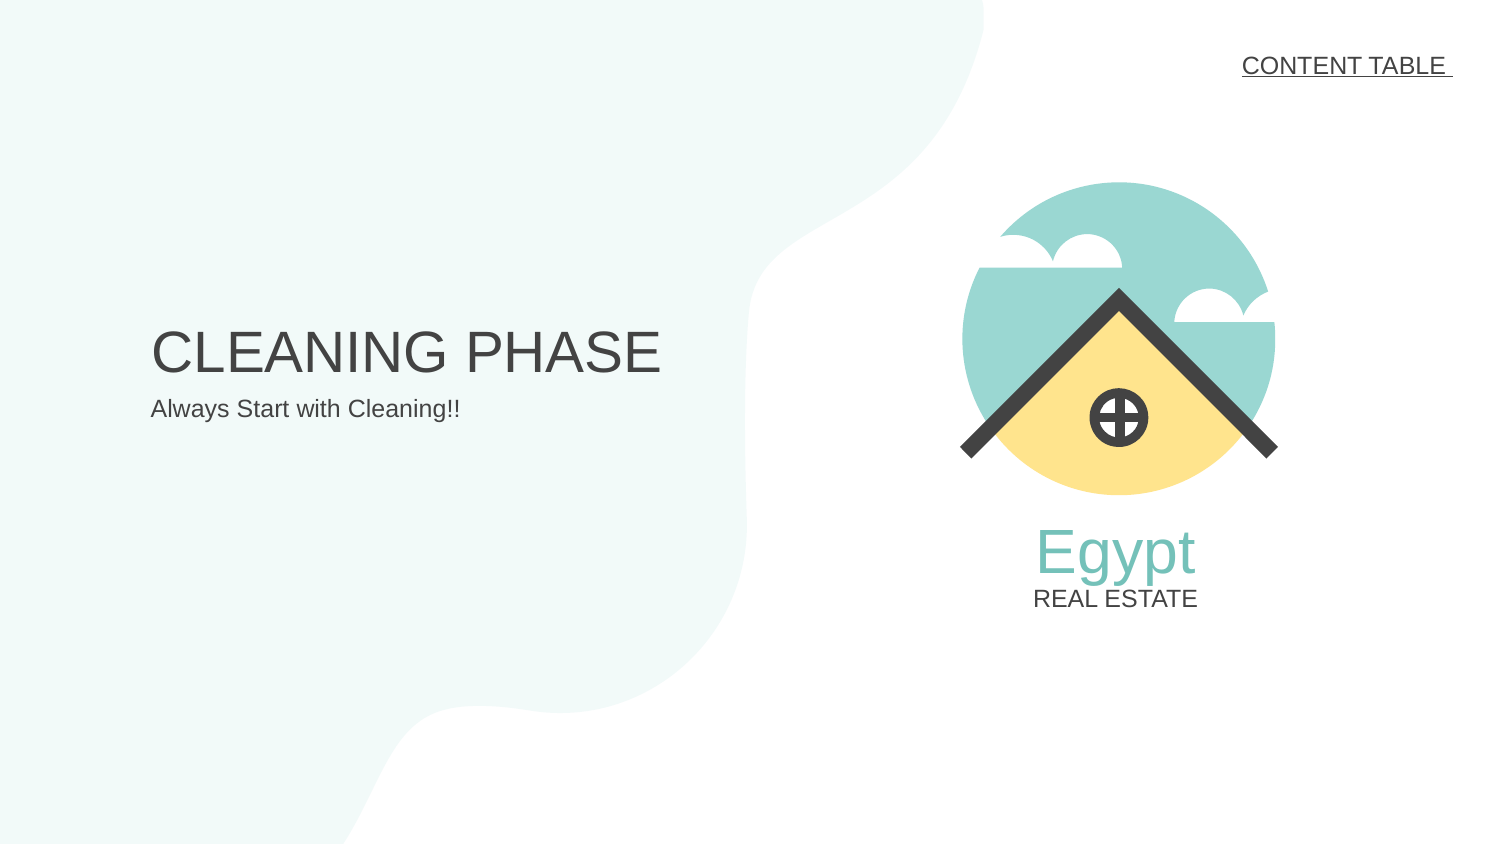

CONTENT TABLE

# CLEANING PHASE
Always Start with Cleaning!!
Egypt
REAL ESTATE